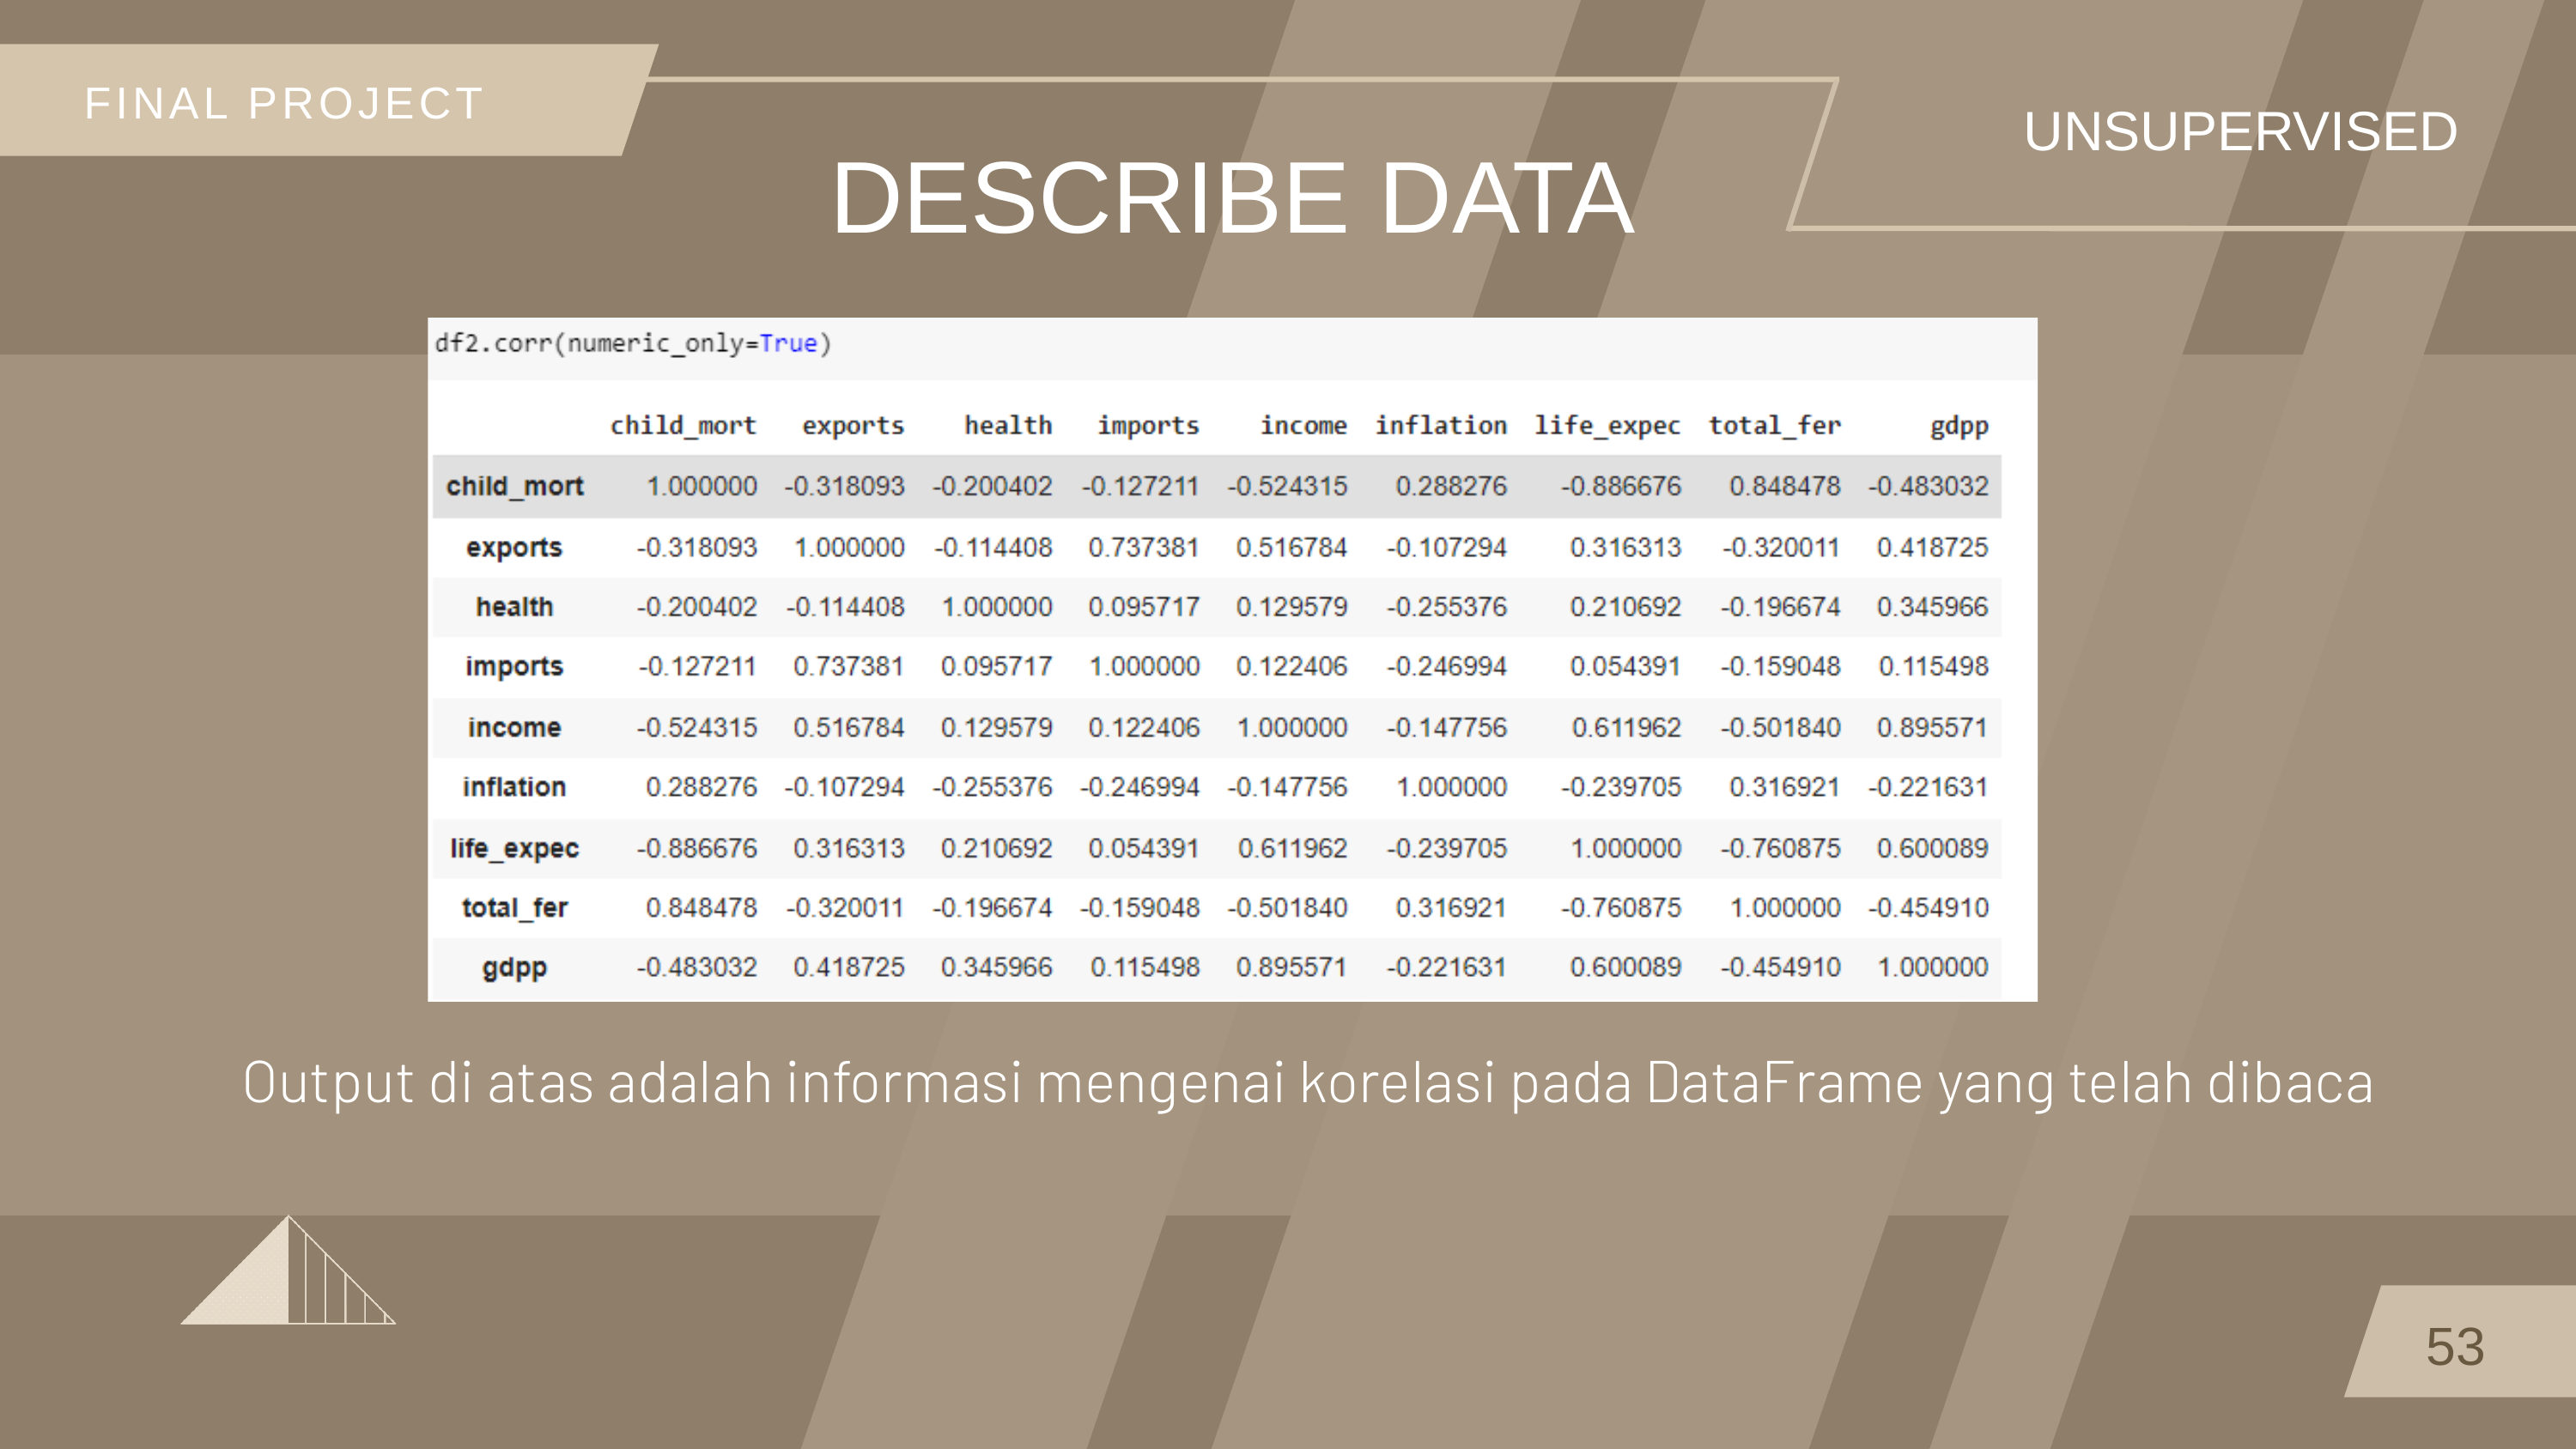

FINAL PROJECT

UNSUPERVISED
DESCRIBE DATA

Output di atas adalah informasi mengenai korelasi pada DataFrame yang telah dibaca

53